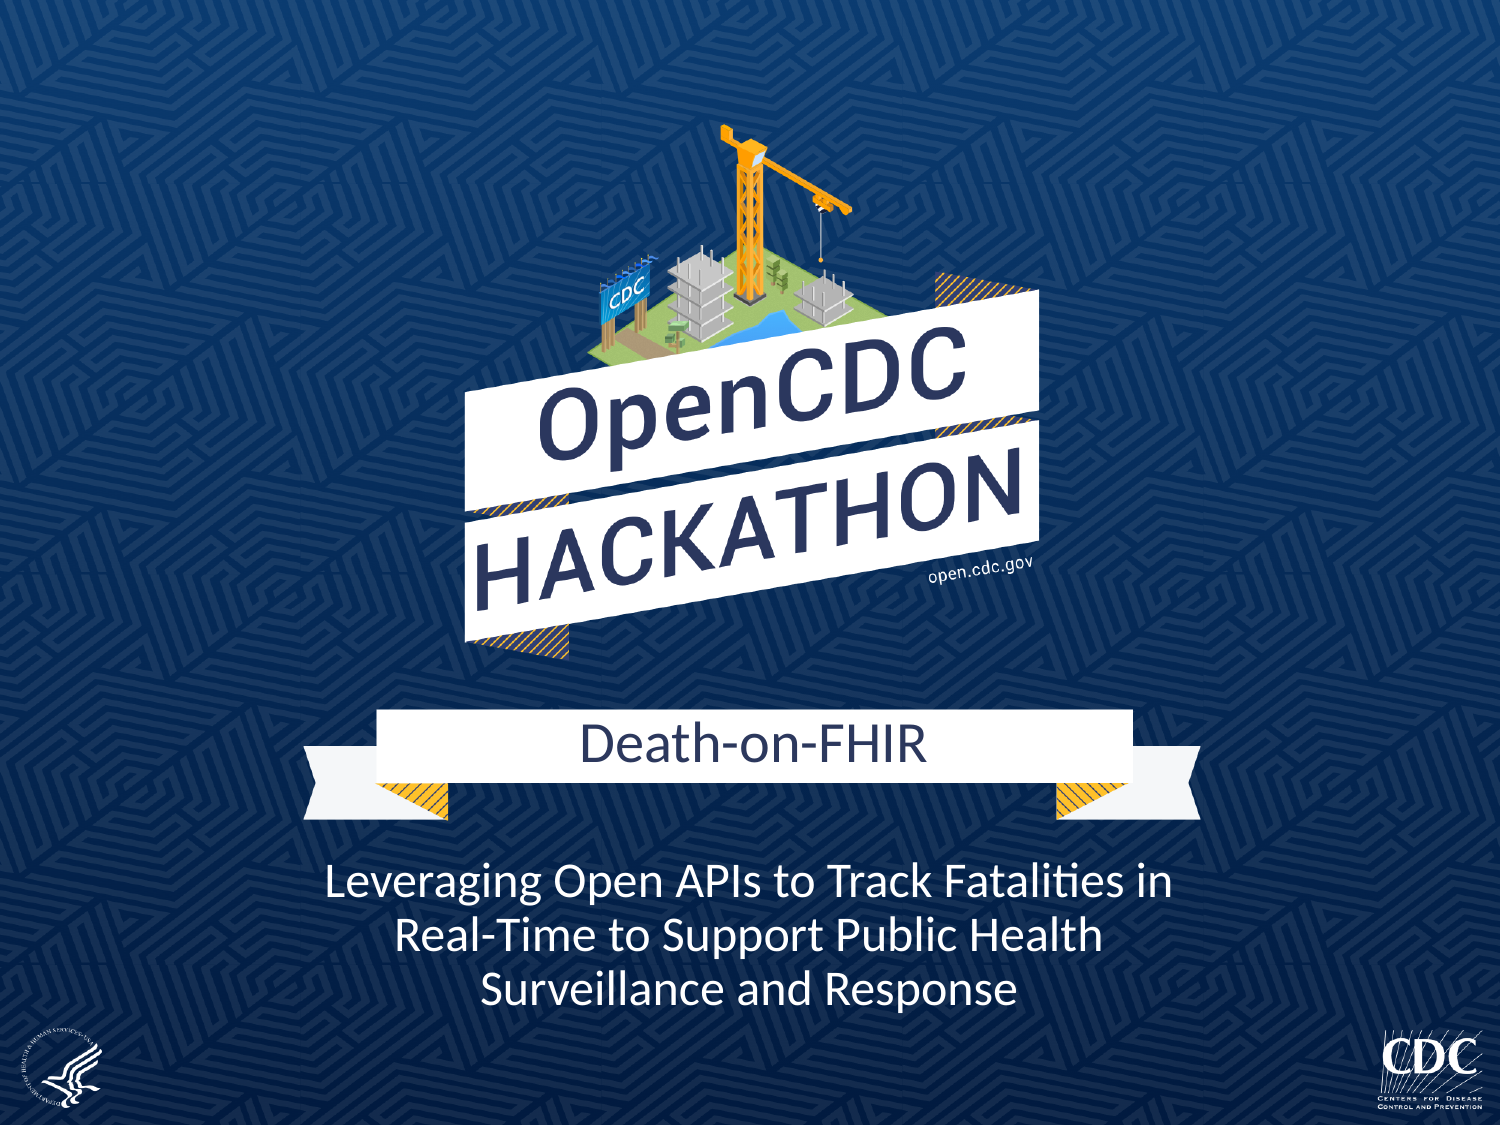

# Death-on-FHIR
Leveraging Open APIs to Track Fatalities in Real-Time to Support Public Health Surveillance and Response